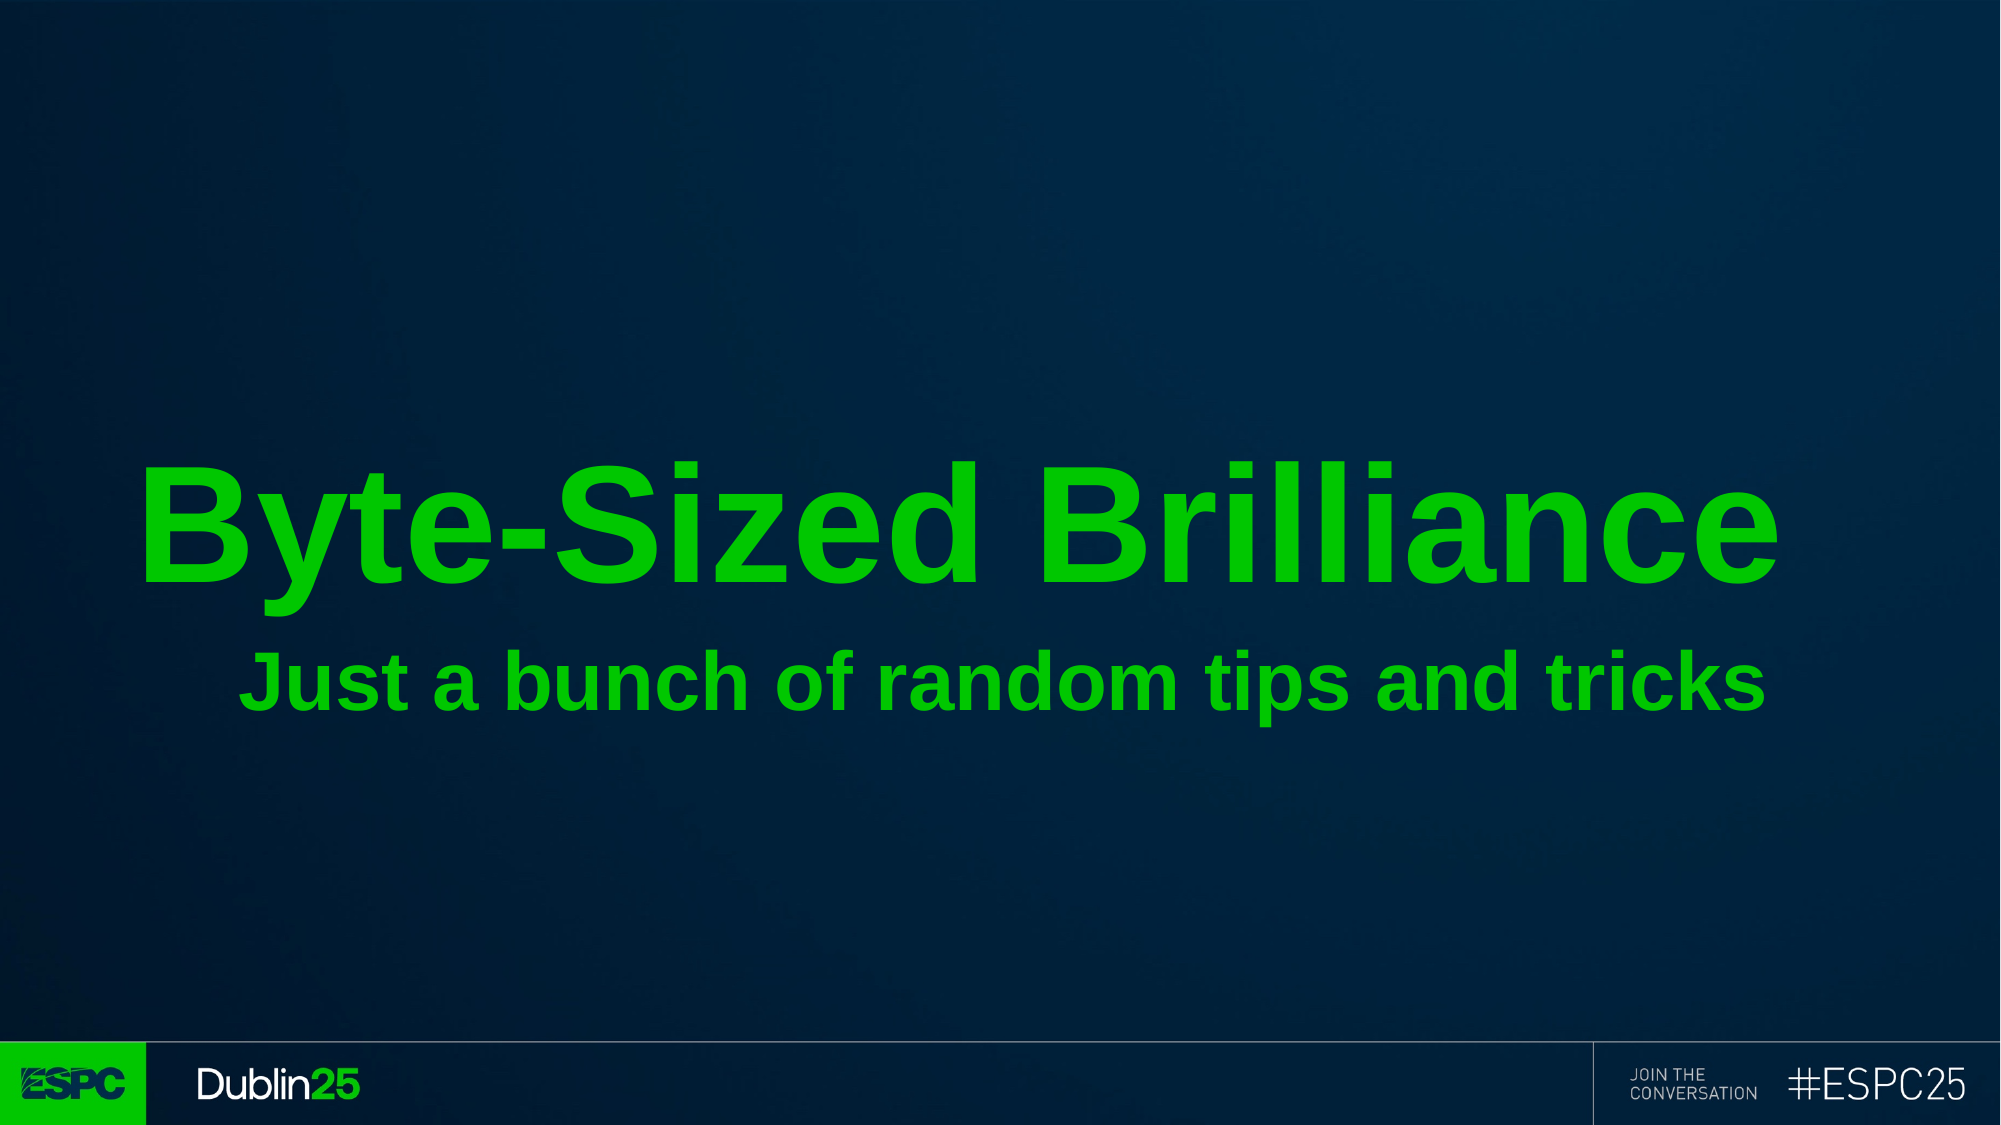

Byte-Sized Brilliance
Just a bunch of random tips and tricks